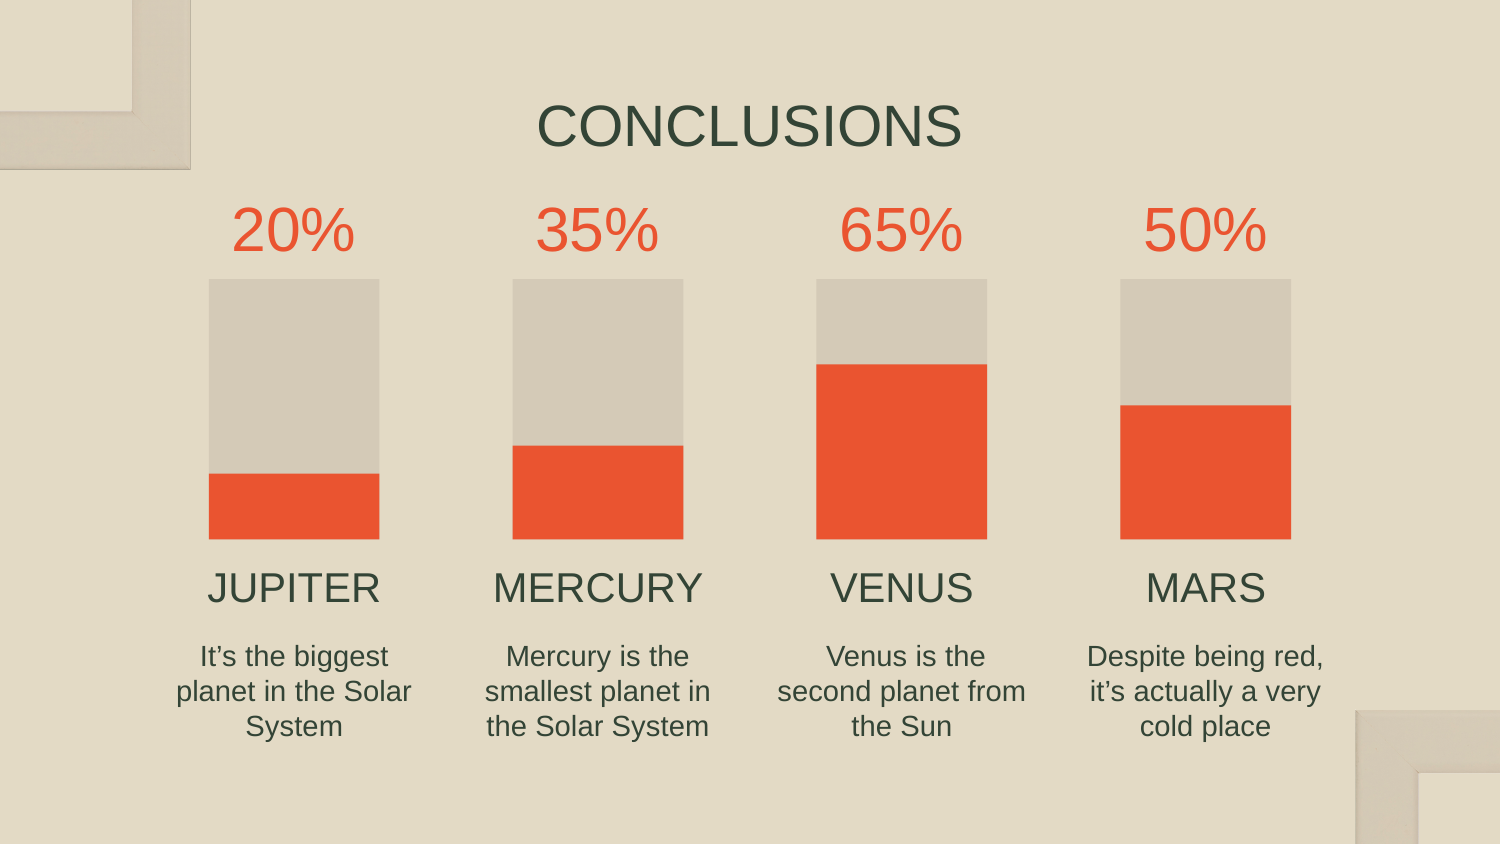

# CONCLUSIONS
20%
35%
65%
50%

JUPITER
MERCURY
VENUS
MARS
It’s the biggest planet in the Solar System
Mercury is the smallest planet in the Solar System
 Venus is the second planet from the Sun
Despite being red, it’s actually a very cold place